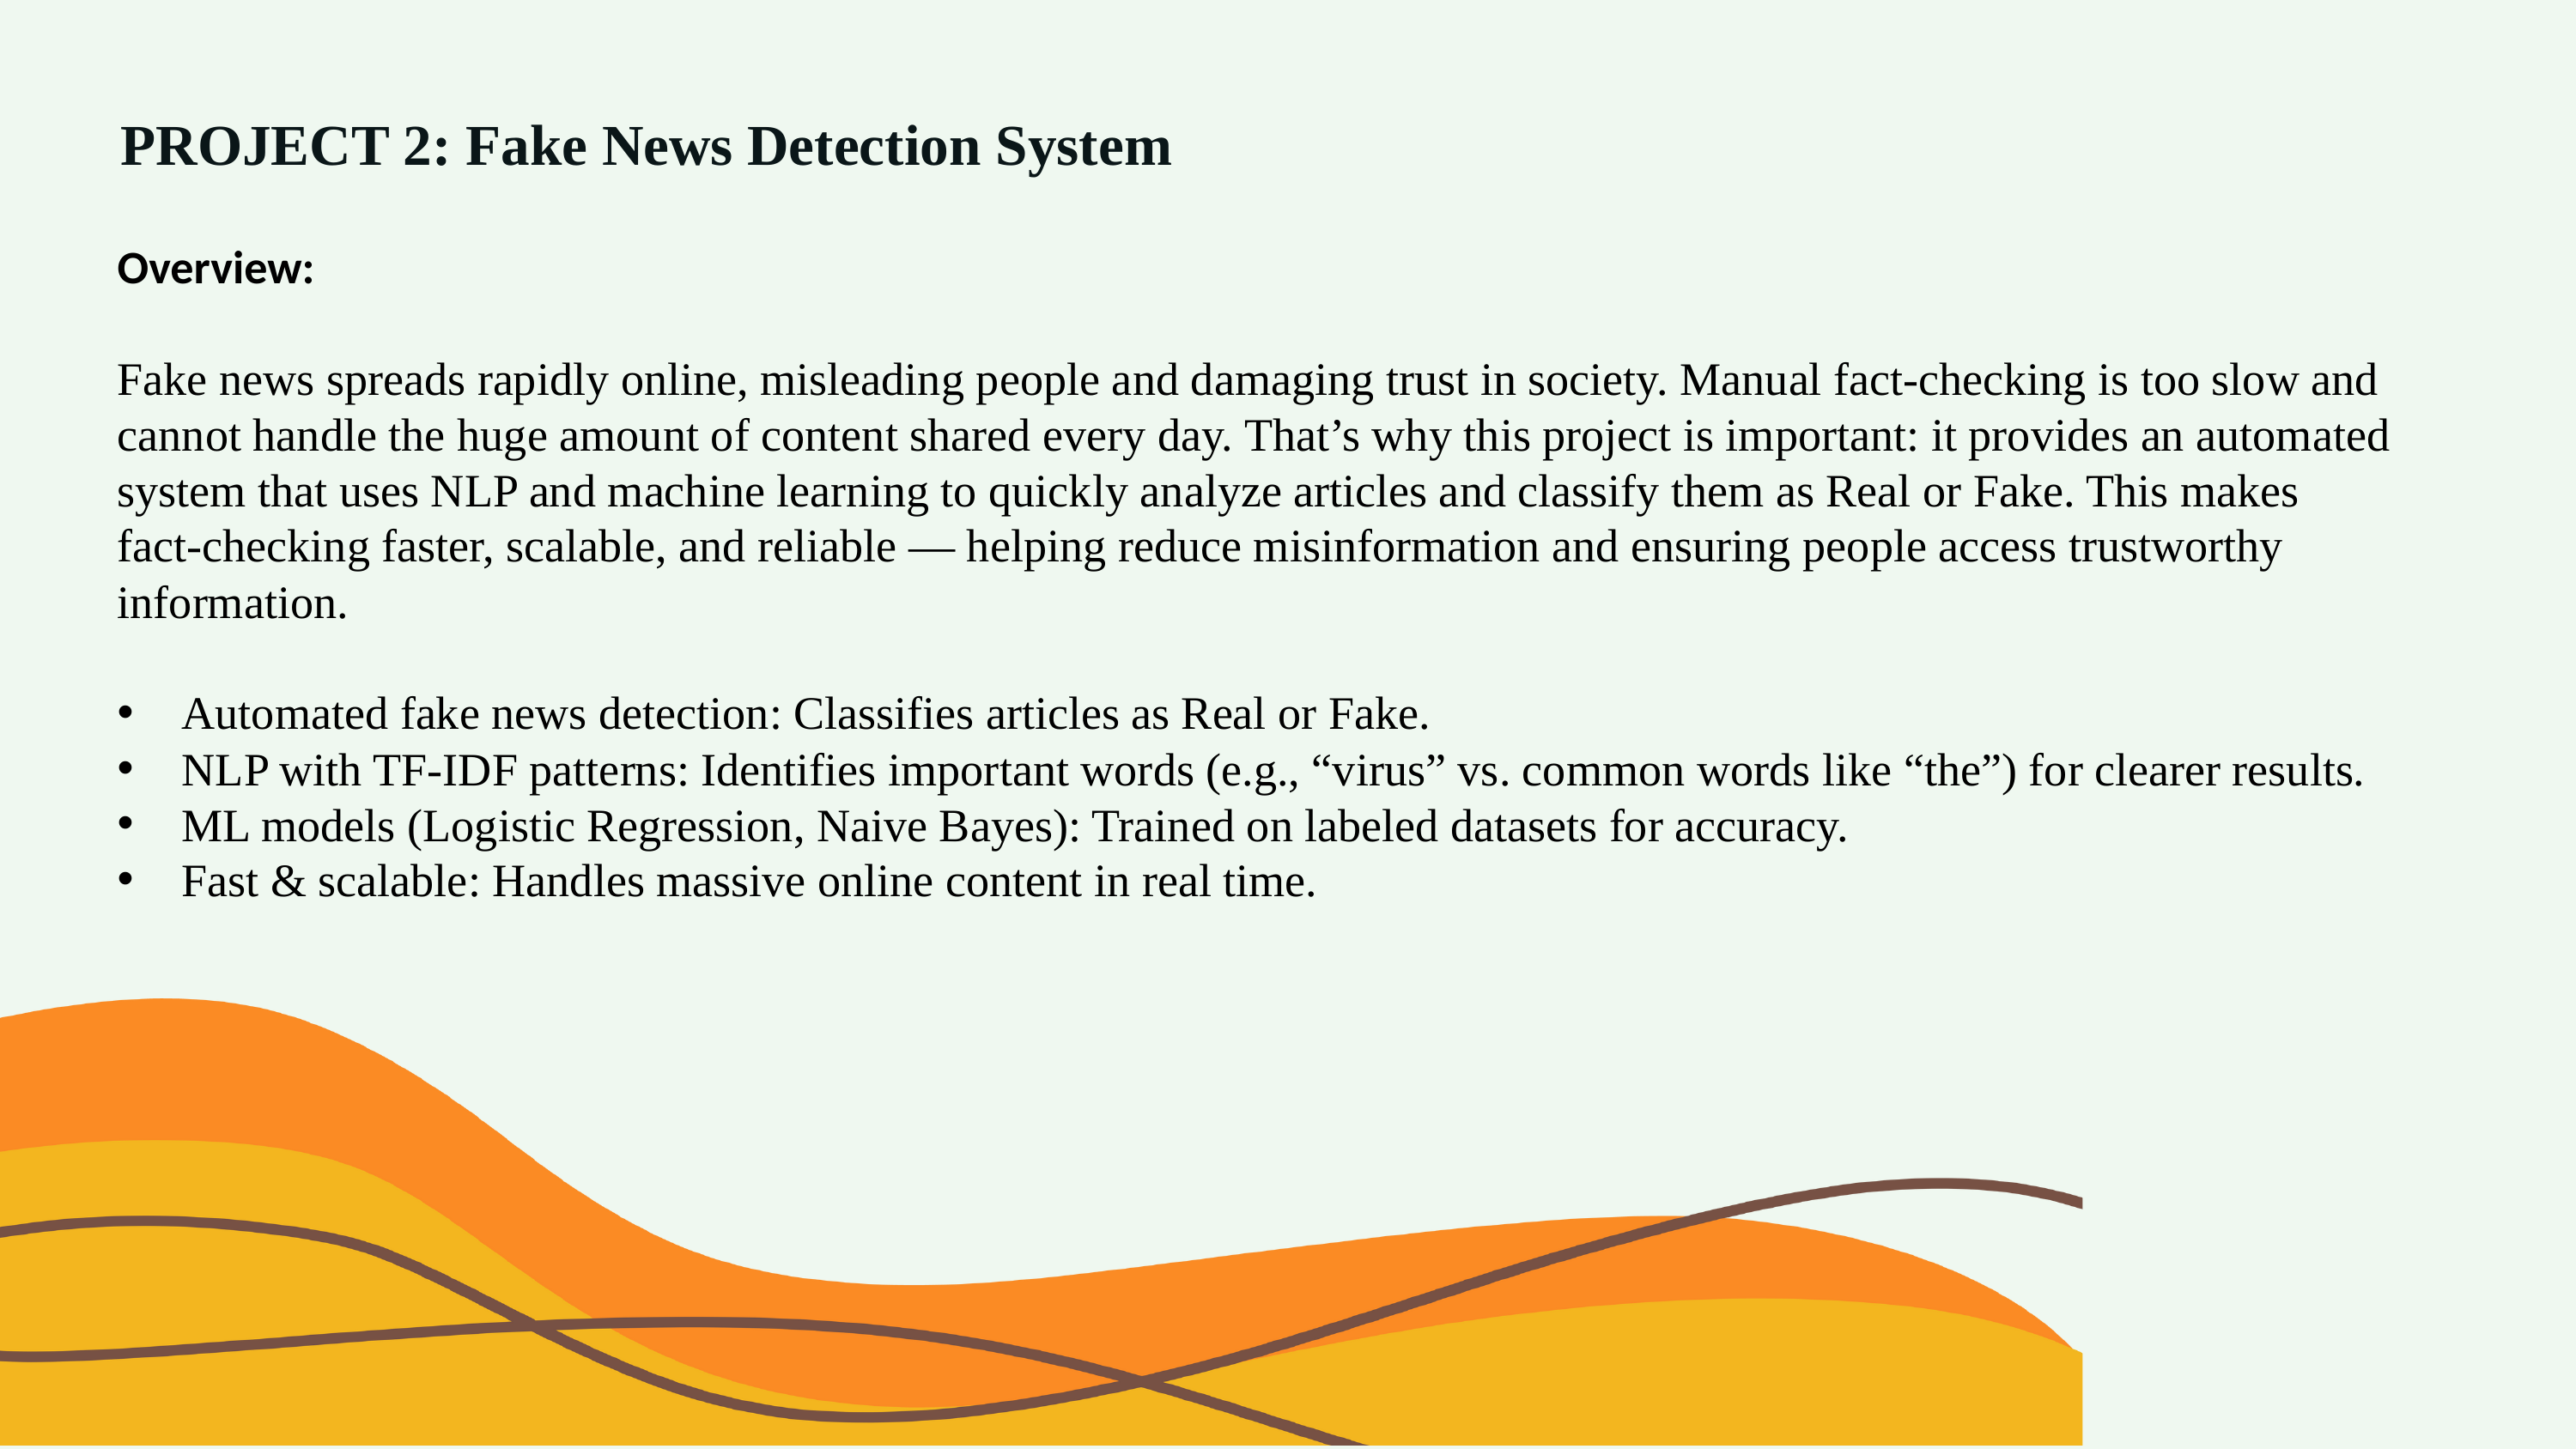

PROJECT 2: Fake News Detection System
Overview:

Fake news spreads rapidly online, misleading people and damaging trust in society. Manual fact‑checking is too slow and cannot handle the huge amount of content shared every day. That’s why this project is important: it provides an automated system that uses NLP and machine learning to quickly analyze articles and classify them as Real or Fake. This makes fact‑checking faster, scalable, and reliable — helping reduce misinformation and ensuring people access trustworthy information.

Automated fake news detection: Classifies articles as Real or Fake.
NLP with TF‑IDF patterns: Identifies important words (e.g., “virus” vs. common words like “the”) for clearer results.
ML models (Logistic Regression, Naive Bayes): Trained on labeled datasets for accuracy.
Fast & scalable: Handles massive online content in real time.